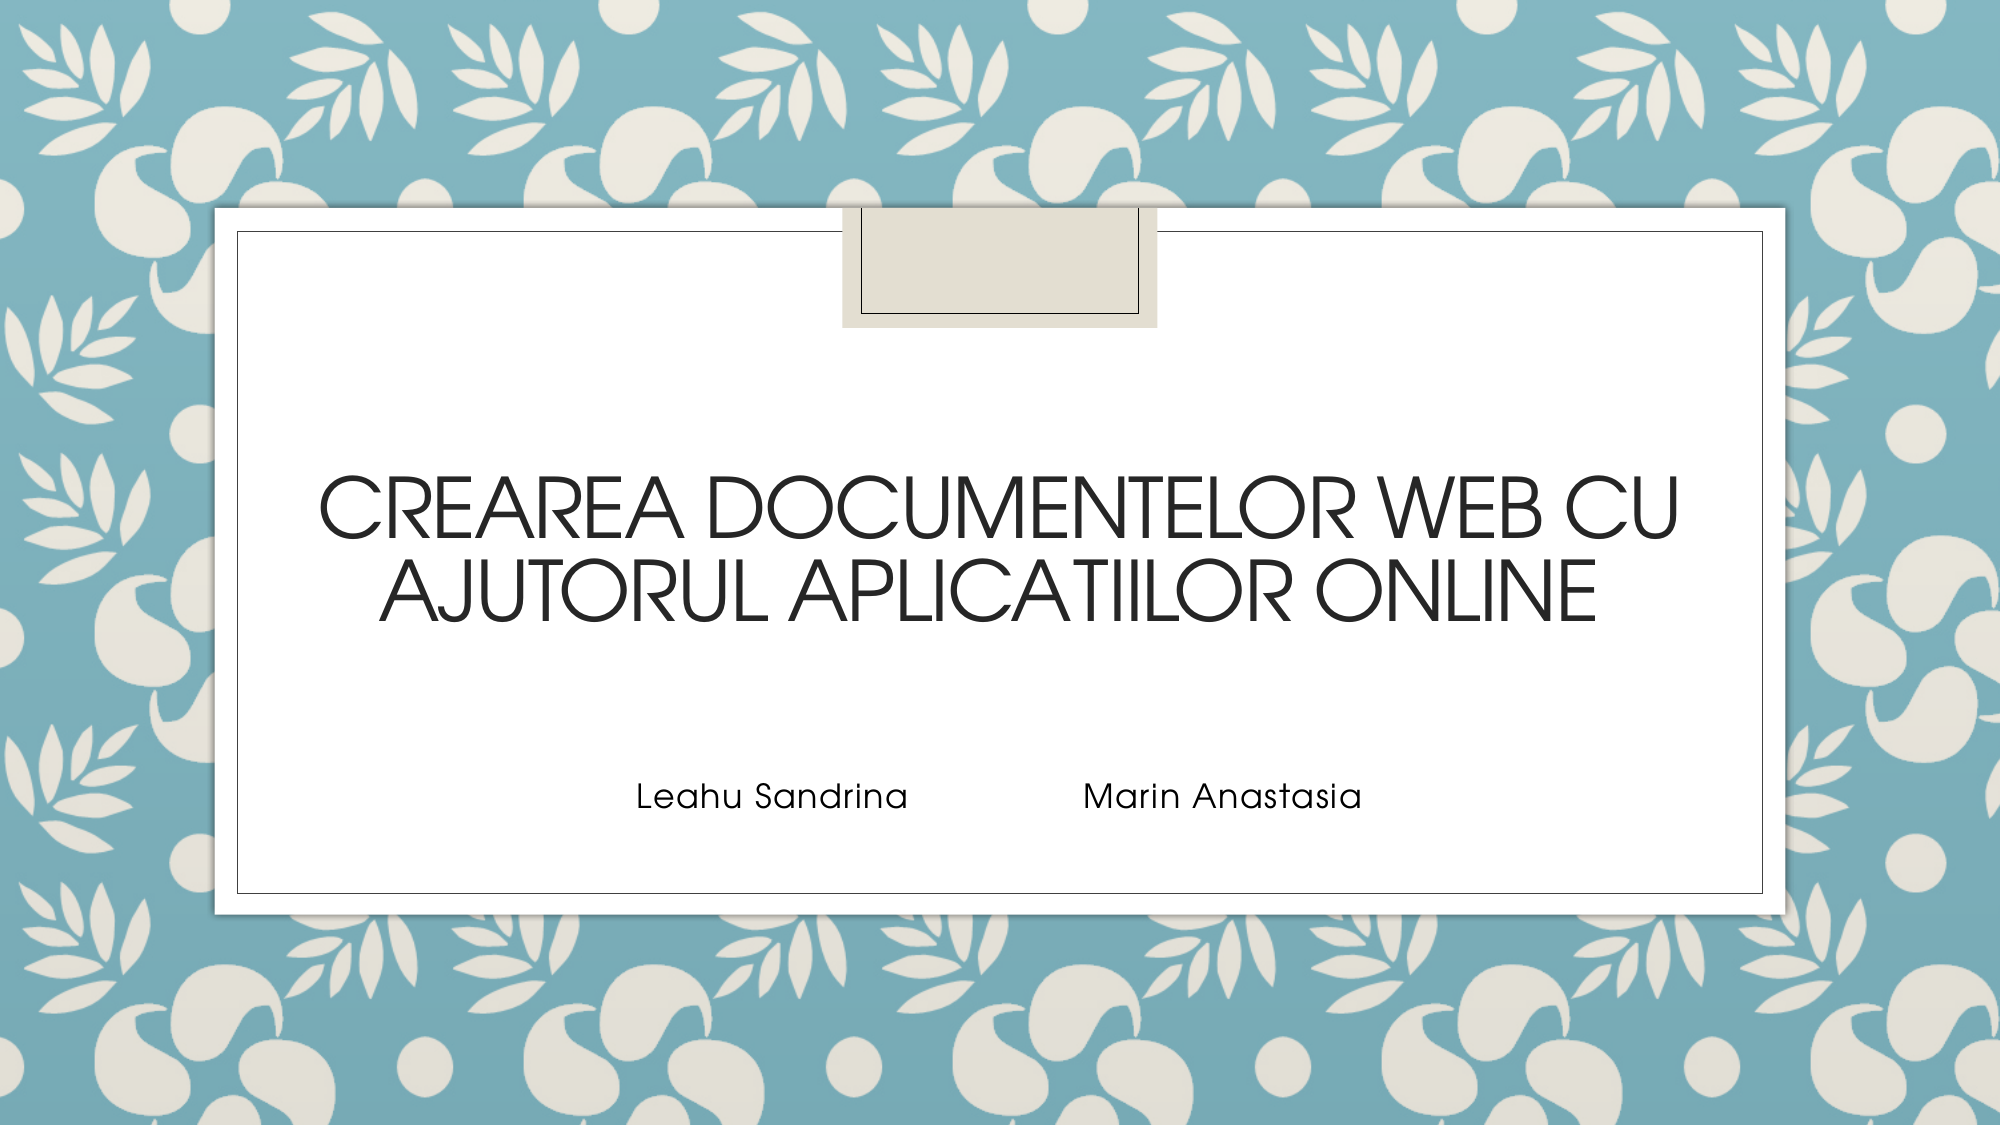

# Crearea documentelor Web cu ajutorul aplicatiilor online
Leahu Sandrina                Marin Anastasia